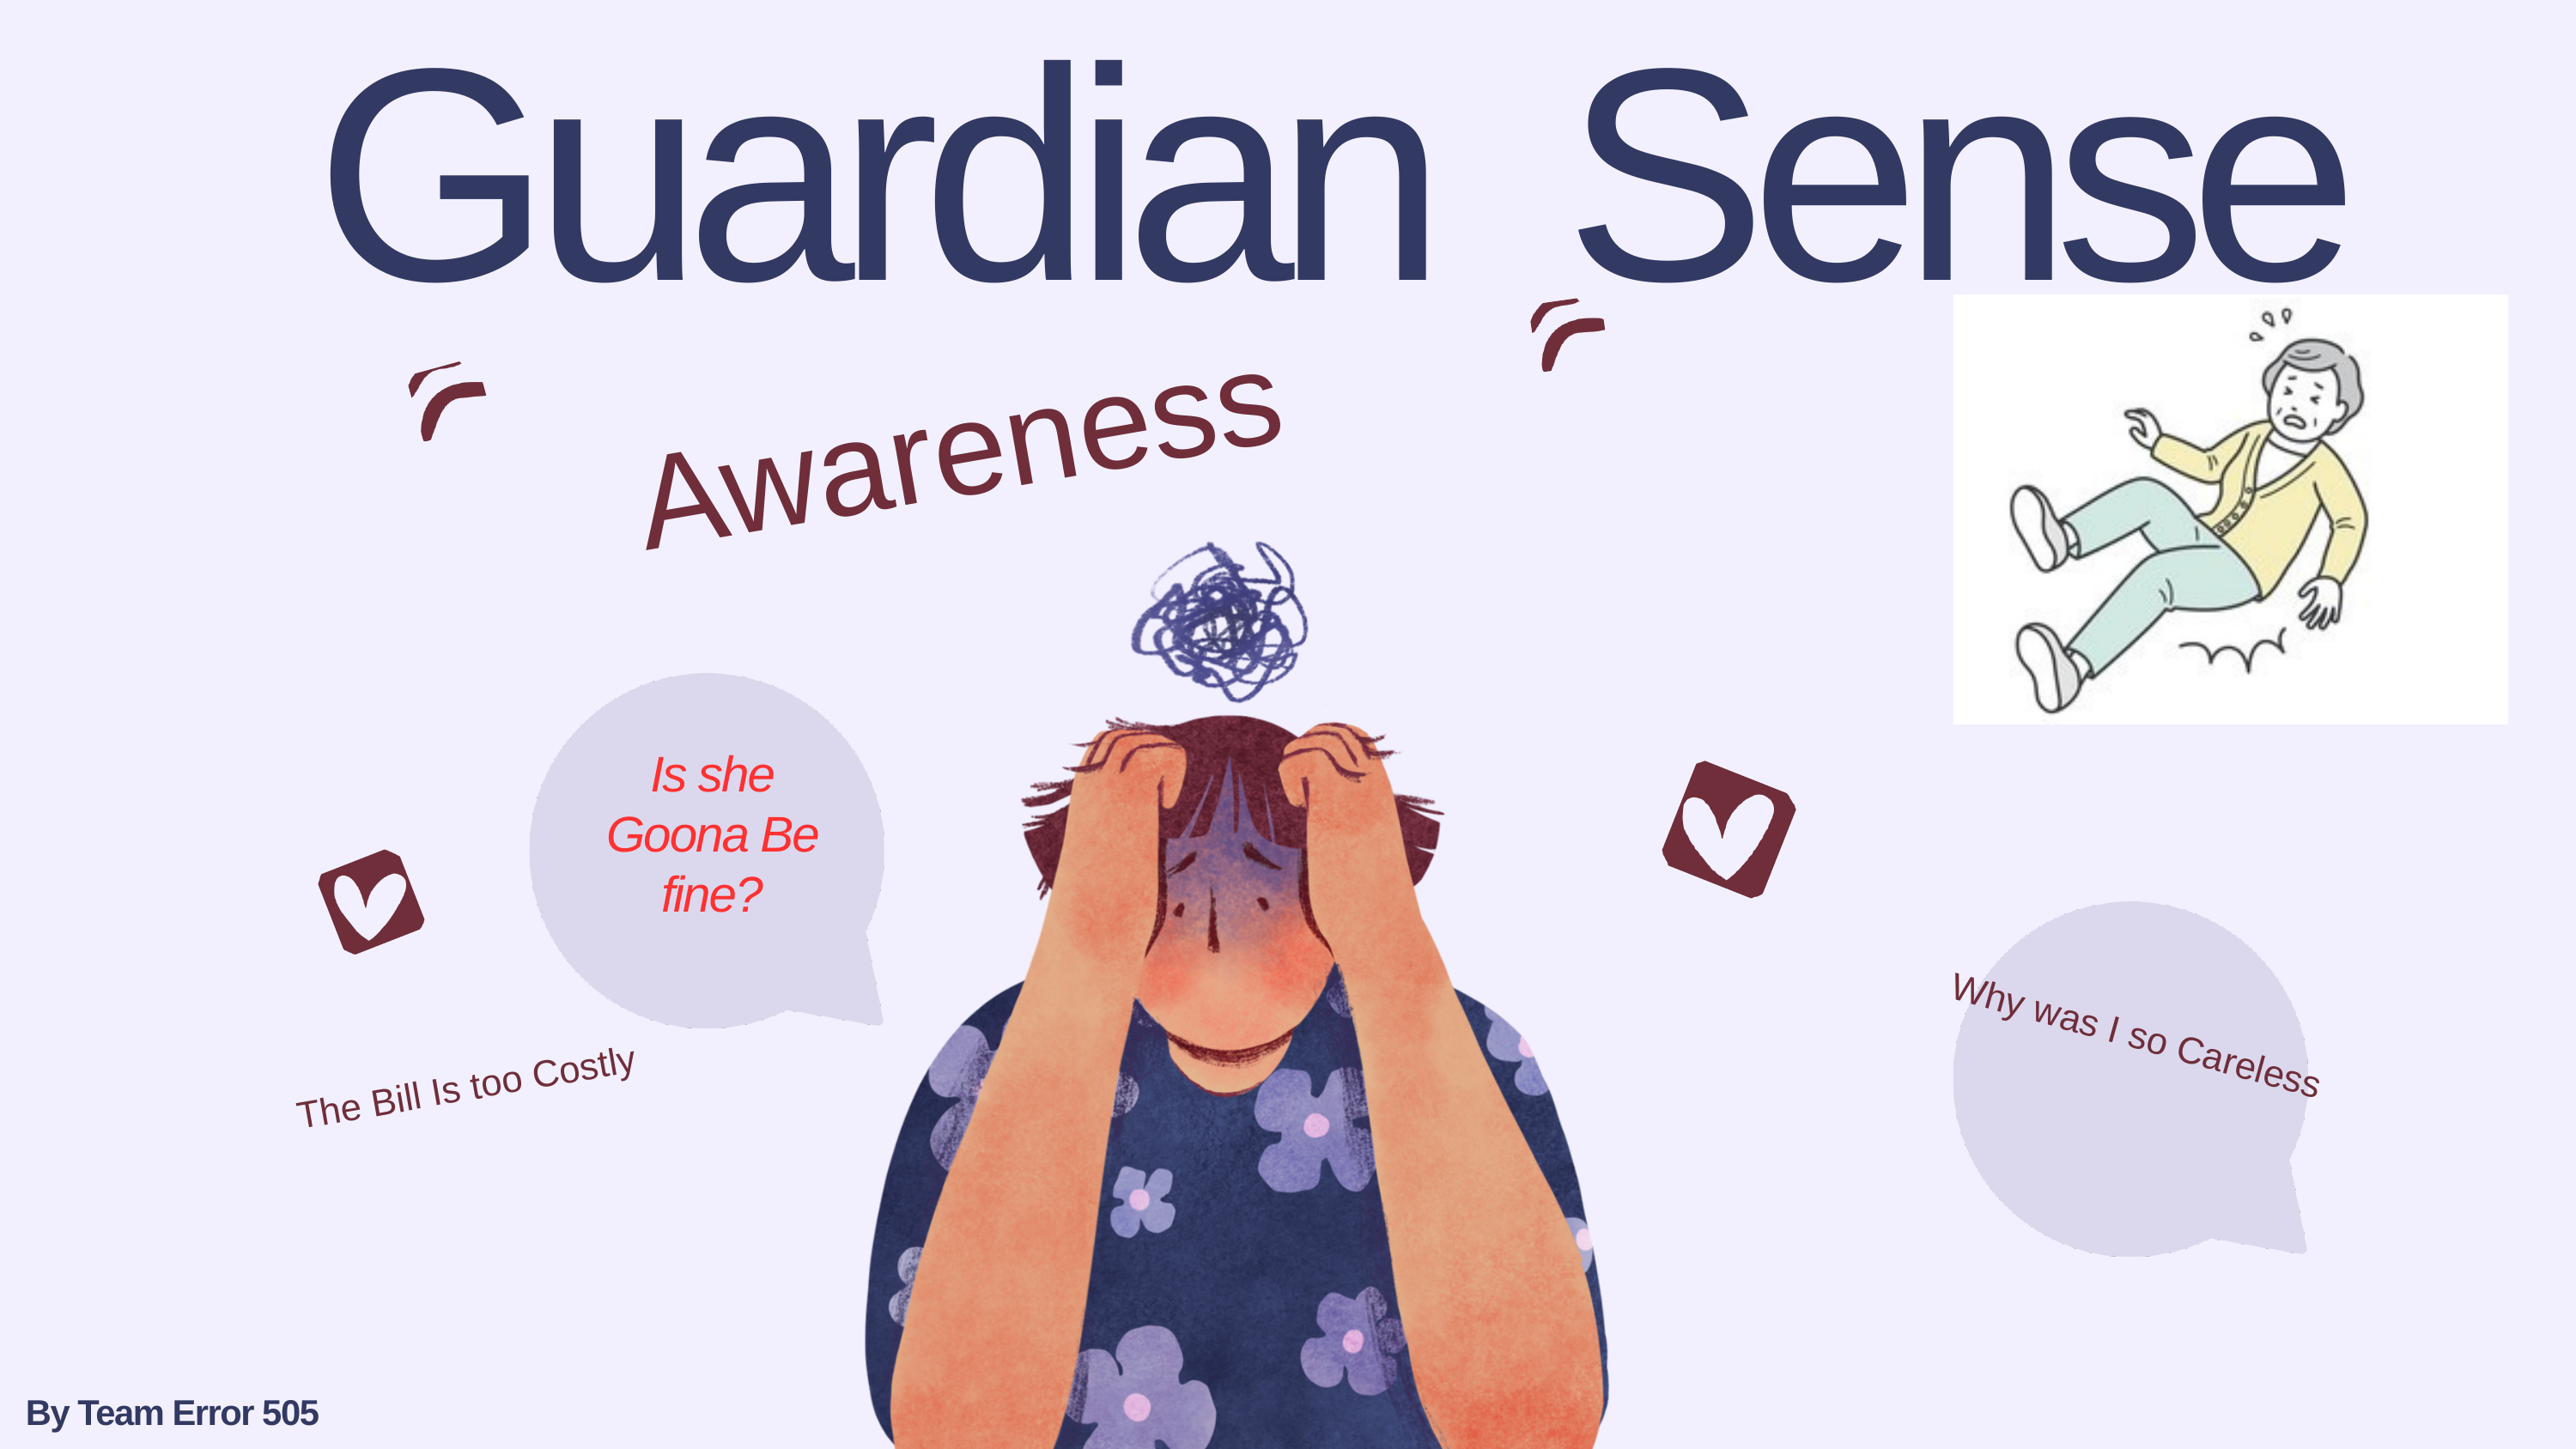

Guardian  Sense

Awareness

Is she Goona Be fine?

Why was I so Careless
The Bill Is too Costly
By Team Error 505